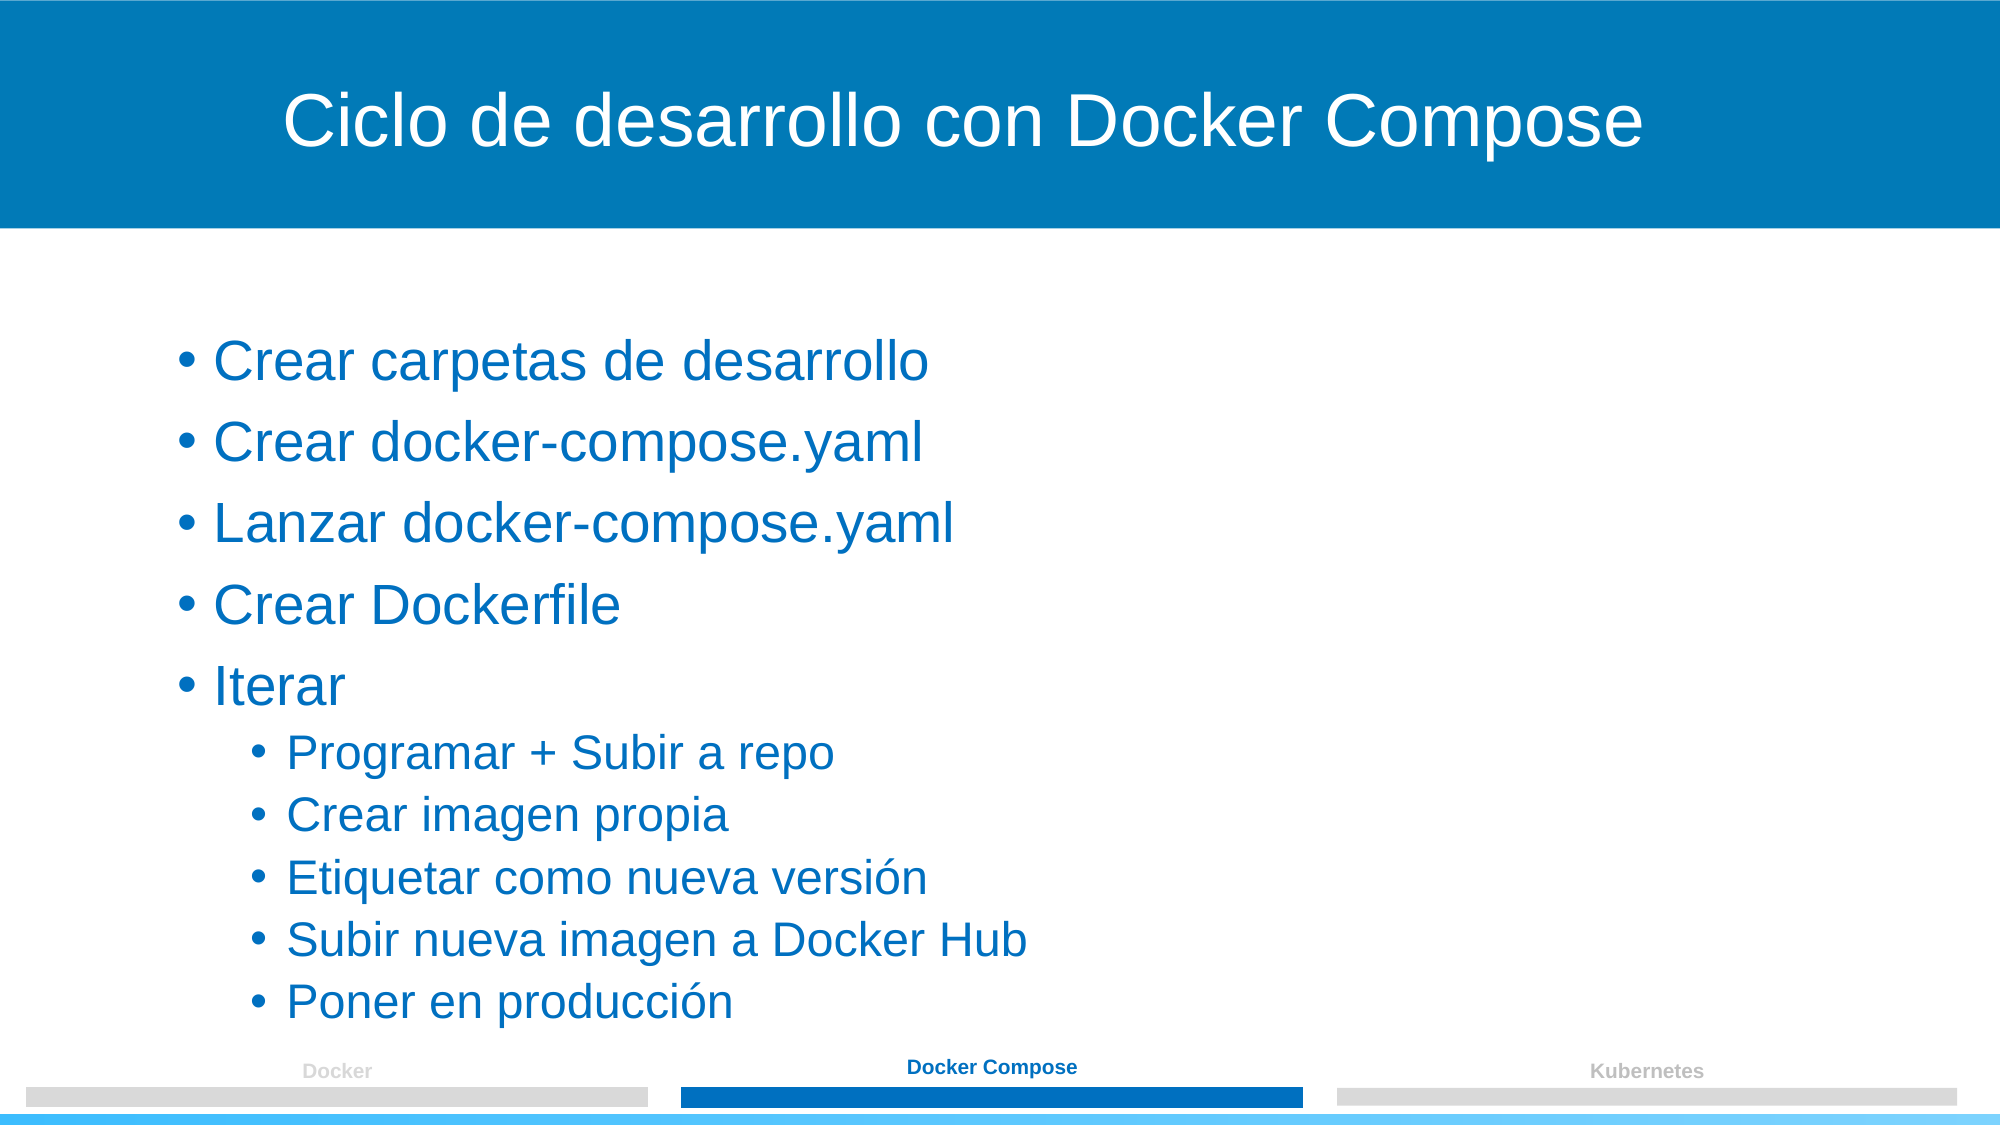

Ciclo de desarrollo con Docker Compose

Crear carpetas de desarrollo
Crear docker-compose.yaml
Lanzar docker-compose.yaml
Crear Dockerfile
Iterar
Programar + Subir a repo
Crear imagen propia
Etiquetar como nueva versión
Subir nueva imagen a Docker Hub
Poner en producción

Docker Compose
Docker
Kubernetes